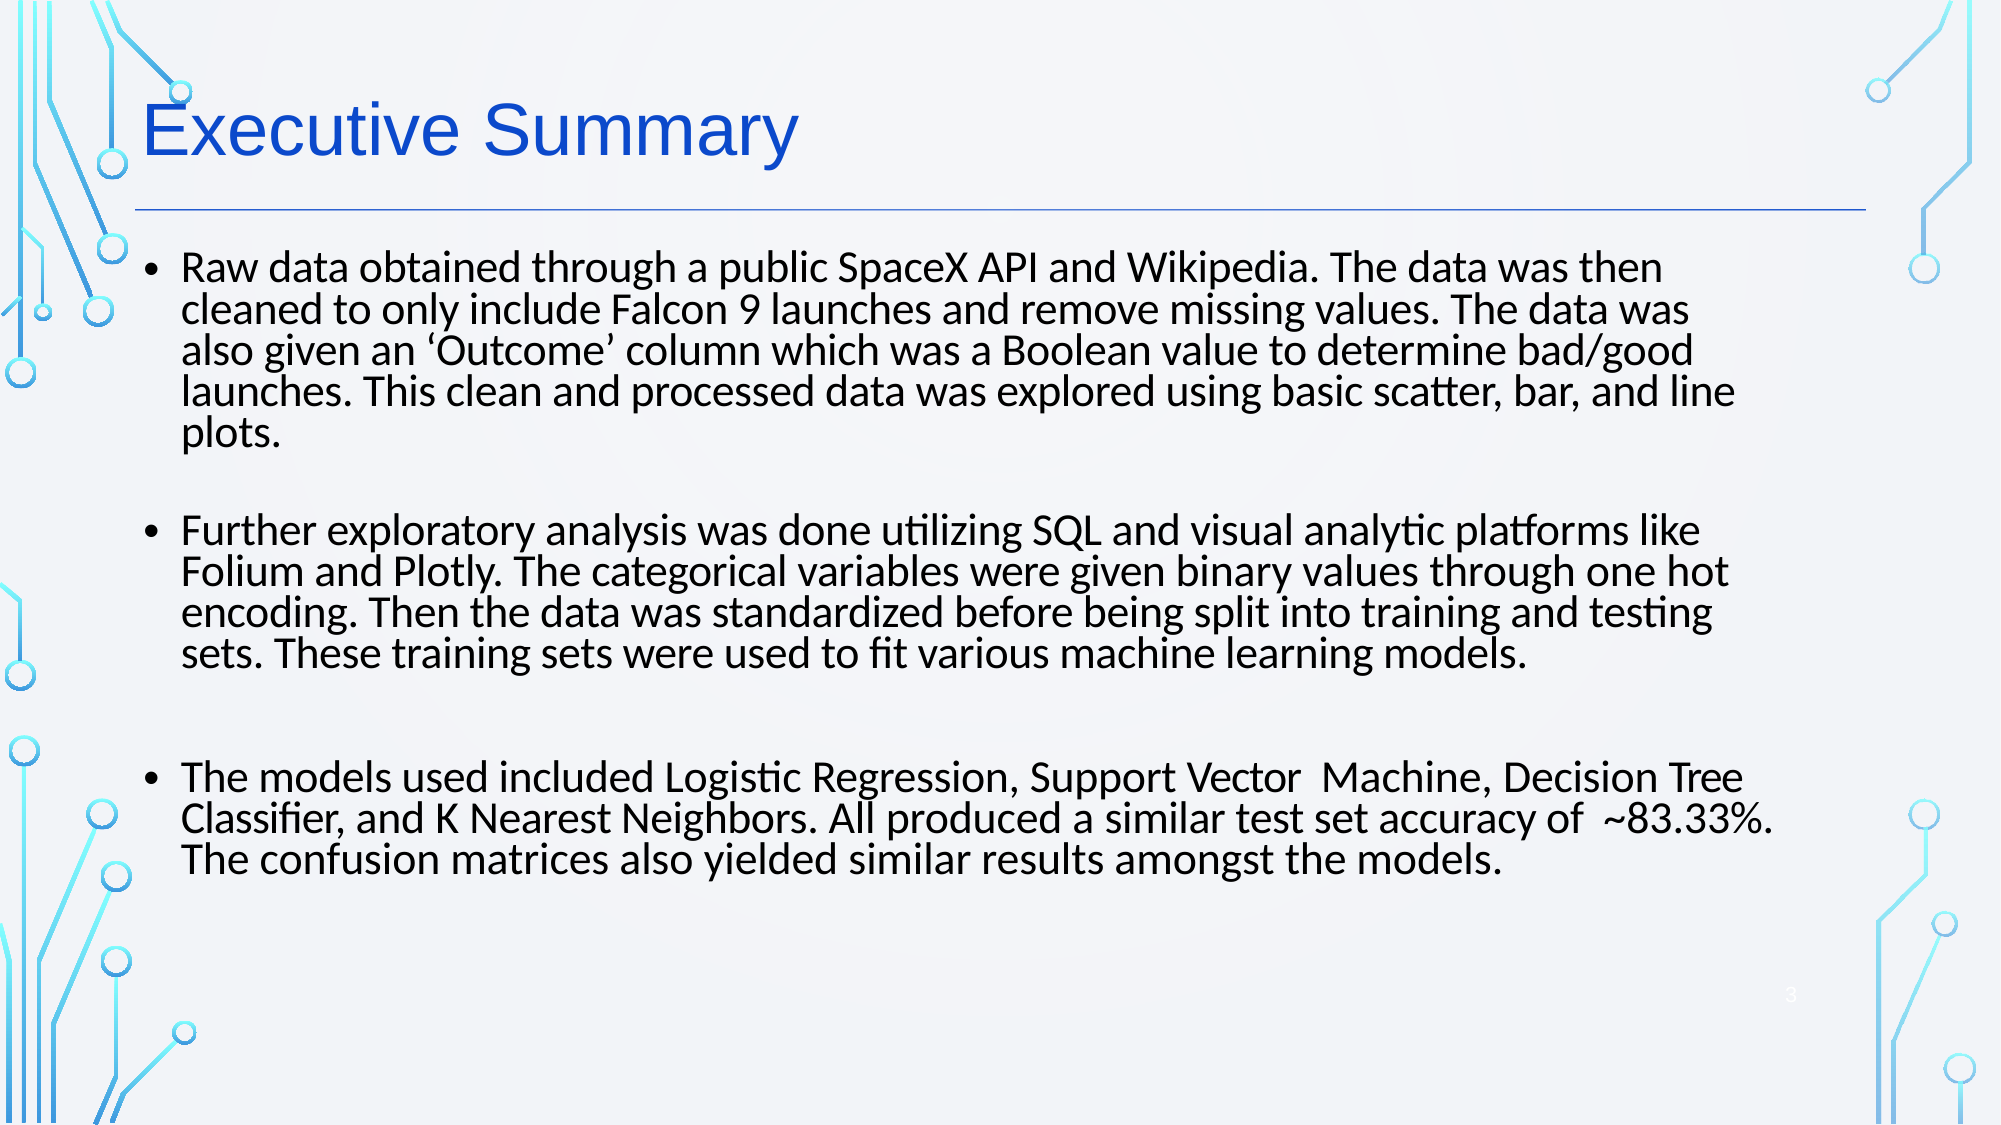

Executive Summary
Raw data obtained through a public SpaceX API and Wikipedia. The data was then cleaned to only include Falcon 9 launches and remove missing values. The data was also given an ‘Outcome’ column which was a Boolean value to determine bad/good launches. This clean and processed data was explored using basic scatter, bar, and line plots.

Further exploratory analysis was done utilizing SQL and visual analytic platforms like Folium and Plotly. The categorical variables were given binary values through one hot encoding. Then the data was standardized before being split into training and testing sets. These training sets were used to fit various machine learning models.

The models used included Logistic Regression, Support Vector  Machine, Decision Tree Classifier, and K Nearest Neighbors. All produced a similar test set accuracy of  ~83.33%. The confusion matrices also yielded similar results amongst the models.
3